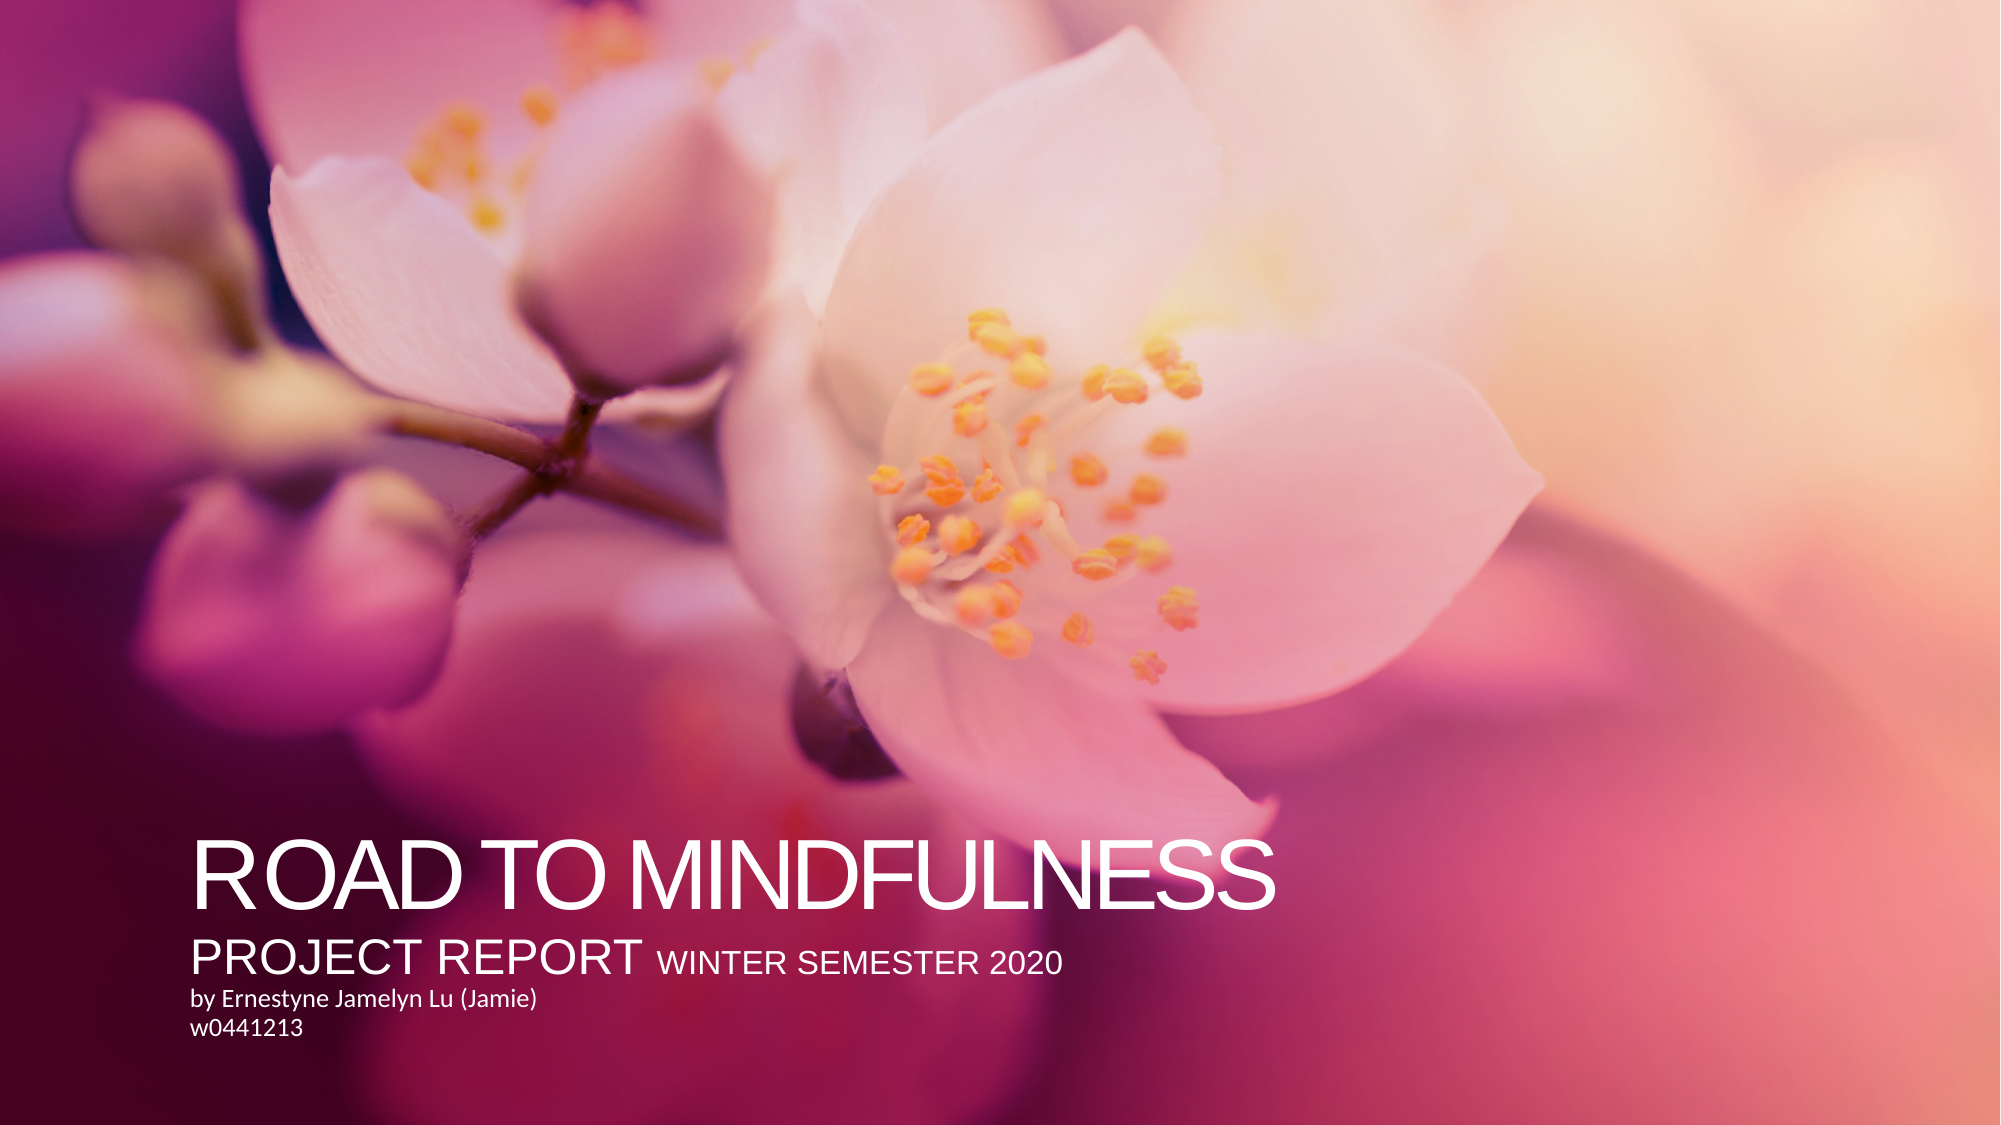

# ROAD TO MINDFULNESS
PROJECT REPORT WINTER SEMESTER 2020
by Ernestyne Jamelyn Lu (Jamie)
w0441213